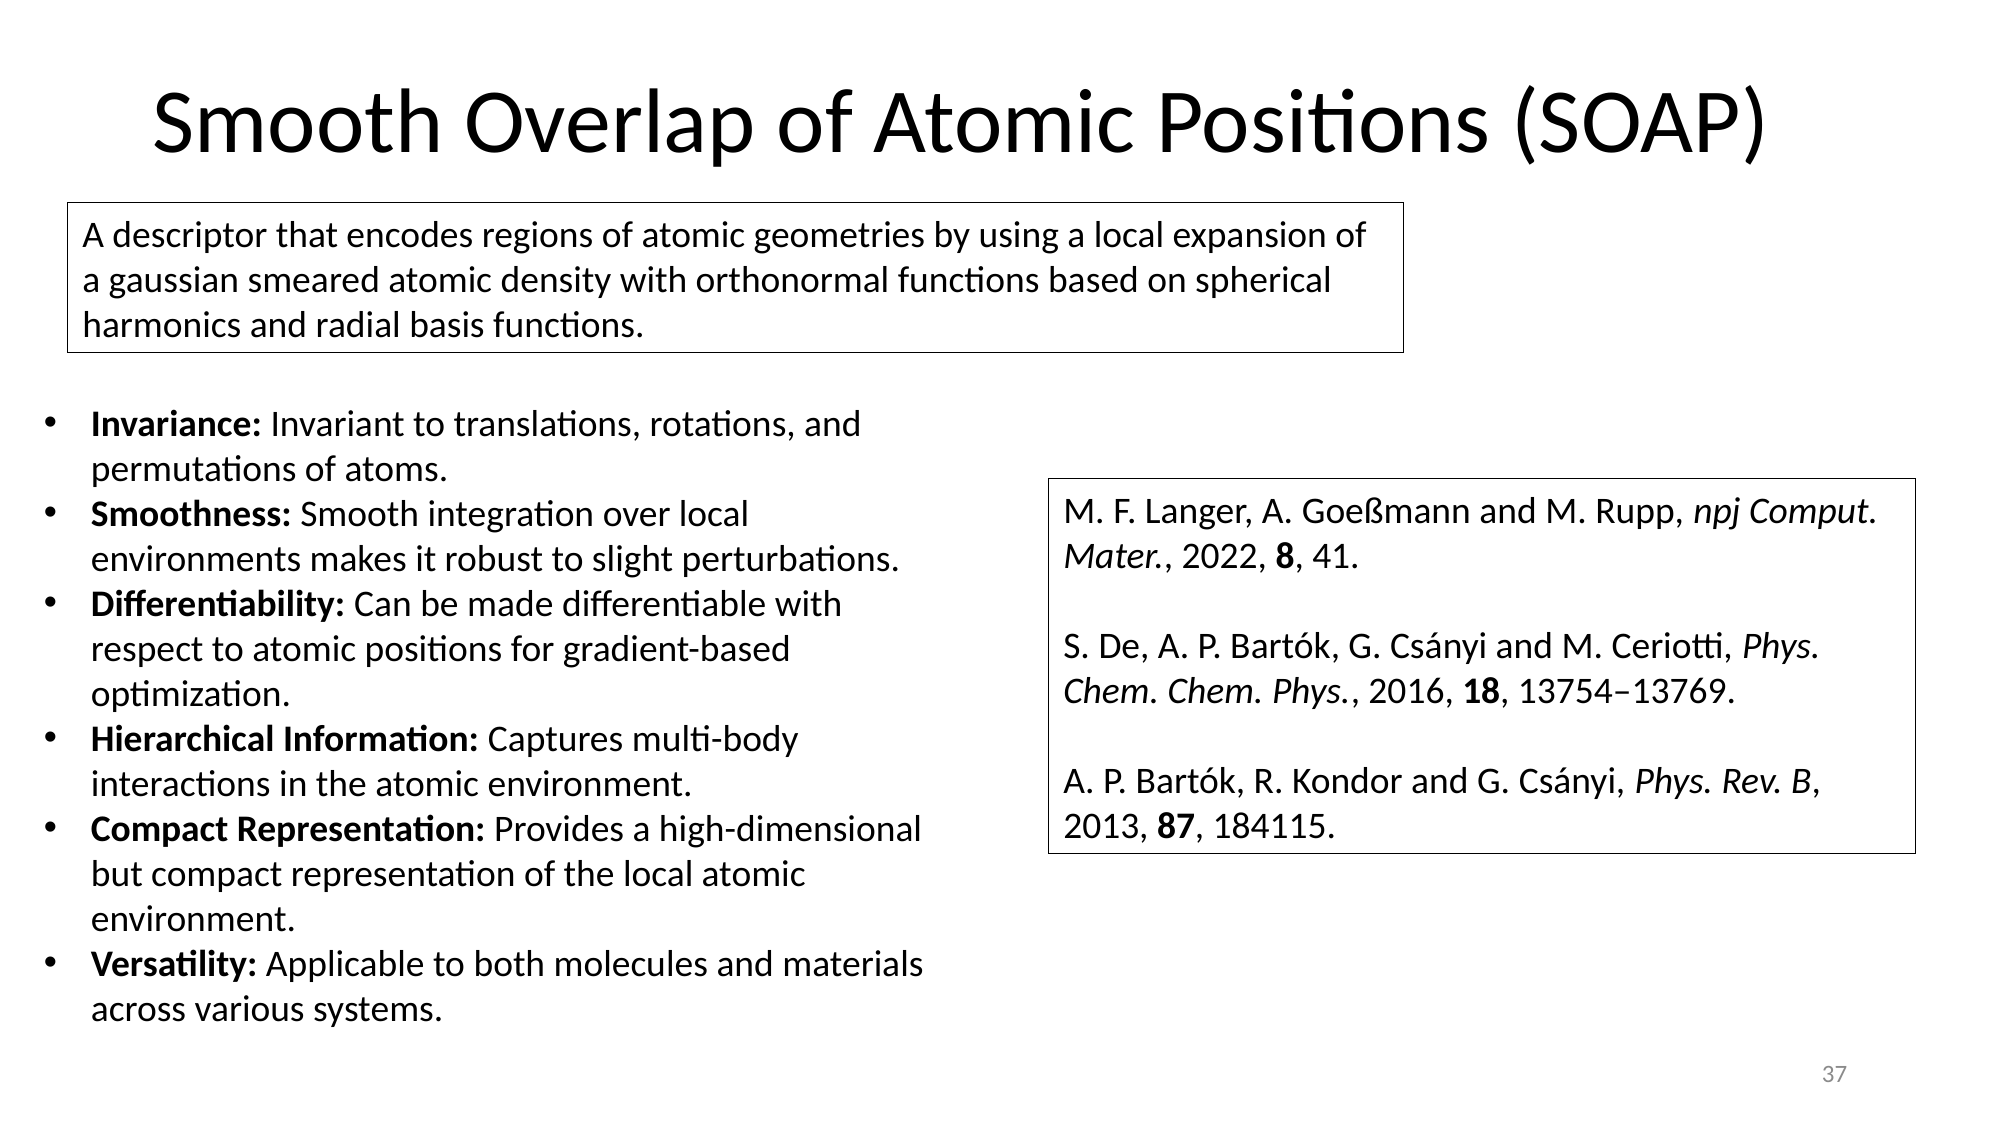

# Smooth Overlap of Atomic Positions (SOAP)
A descriptor that encodes regions of atomic geometries by using a local expansion of a gaussian smeared atomic density with orthonormal functions based on spherical harmonics and radial basis functions.
Invariance: Invariant to translations, rotations, and permutations of atoms.
Smoothness: Smooth integration over local environments makes it robust to slight perturbations.
Differentiability: Can be made differentiable with respect to atomic positions for gradient-based optimization.
Hierarchical Information: Captures multi-body interactions in the atomic environment.
Compact Representation: Provides a high-dimensional but compact representation of the local atomic environment.
Versatility: Applicable to both molecules and materials across various systems.
M. F. Langer, A. Goeßmann and M. Rupp, npj Comput. Mater., 2022, 8, 41.

S. De, A. P. Bartók, G. Csányi and M. Ceriotti, Phys. Chem. Chem. Phys., 2016, 18, 13754–13769.

A. P. Bartók, R. Kondor and G. Csányi, Phys. Rev. B, 2013, 87, 184115.
37